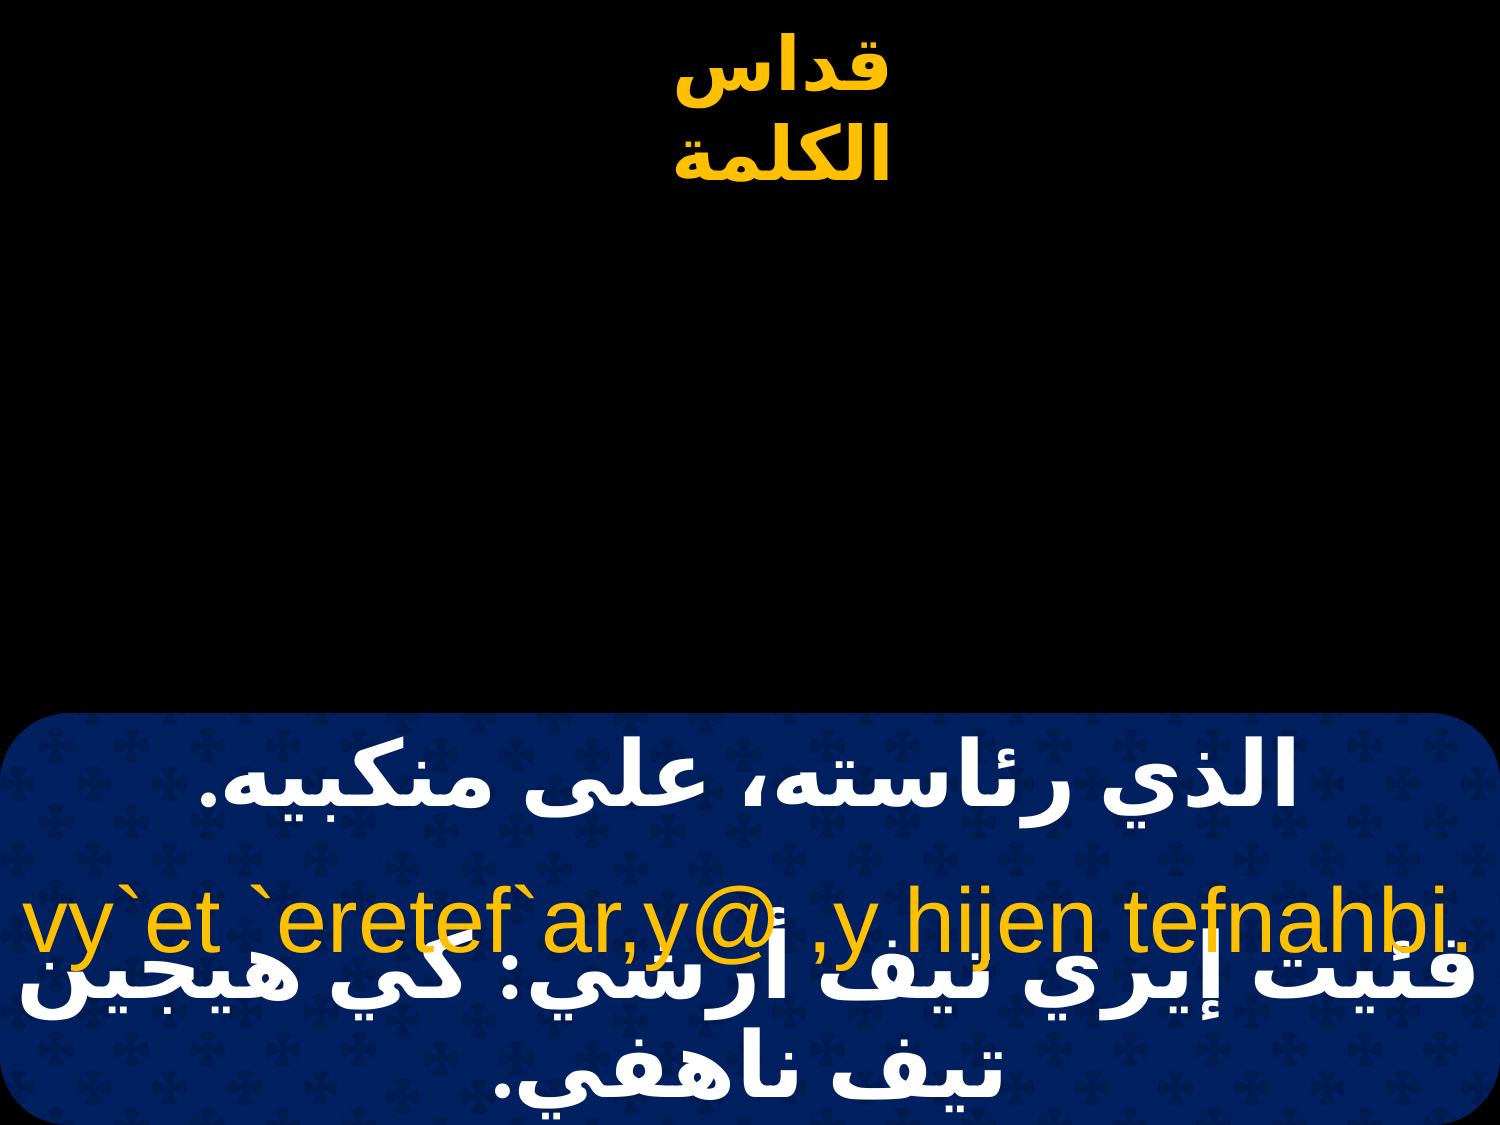

# الذي رئاسته، على منكبيه.
vy`et `eretef`ar,y@ ,y hijen tefnahbi.
فئيت إيري تيف أرشي: كي هيجين تيف ناهفي.